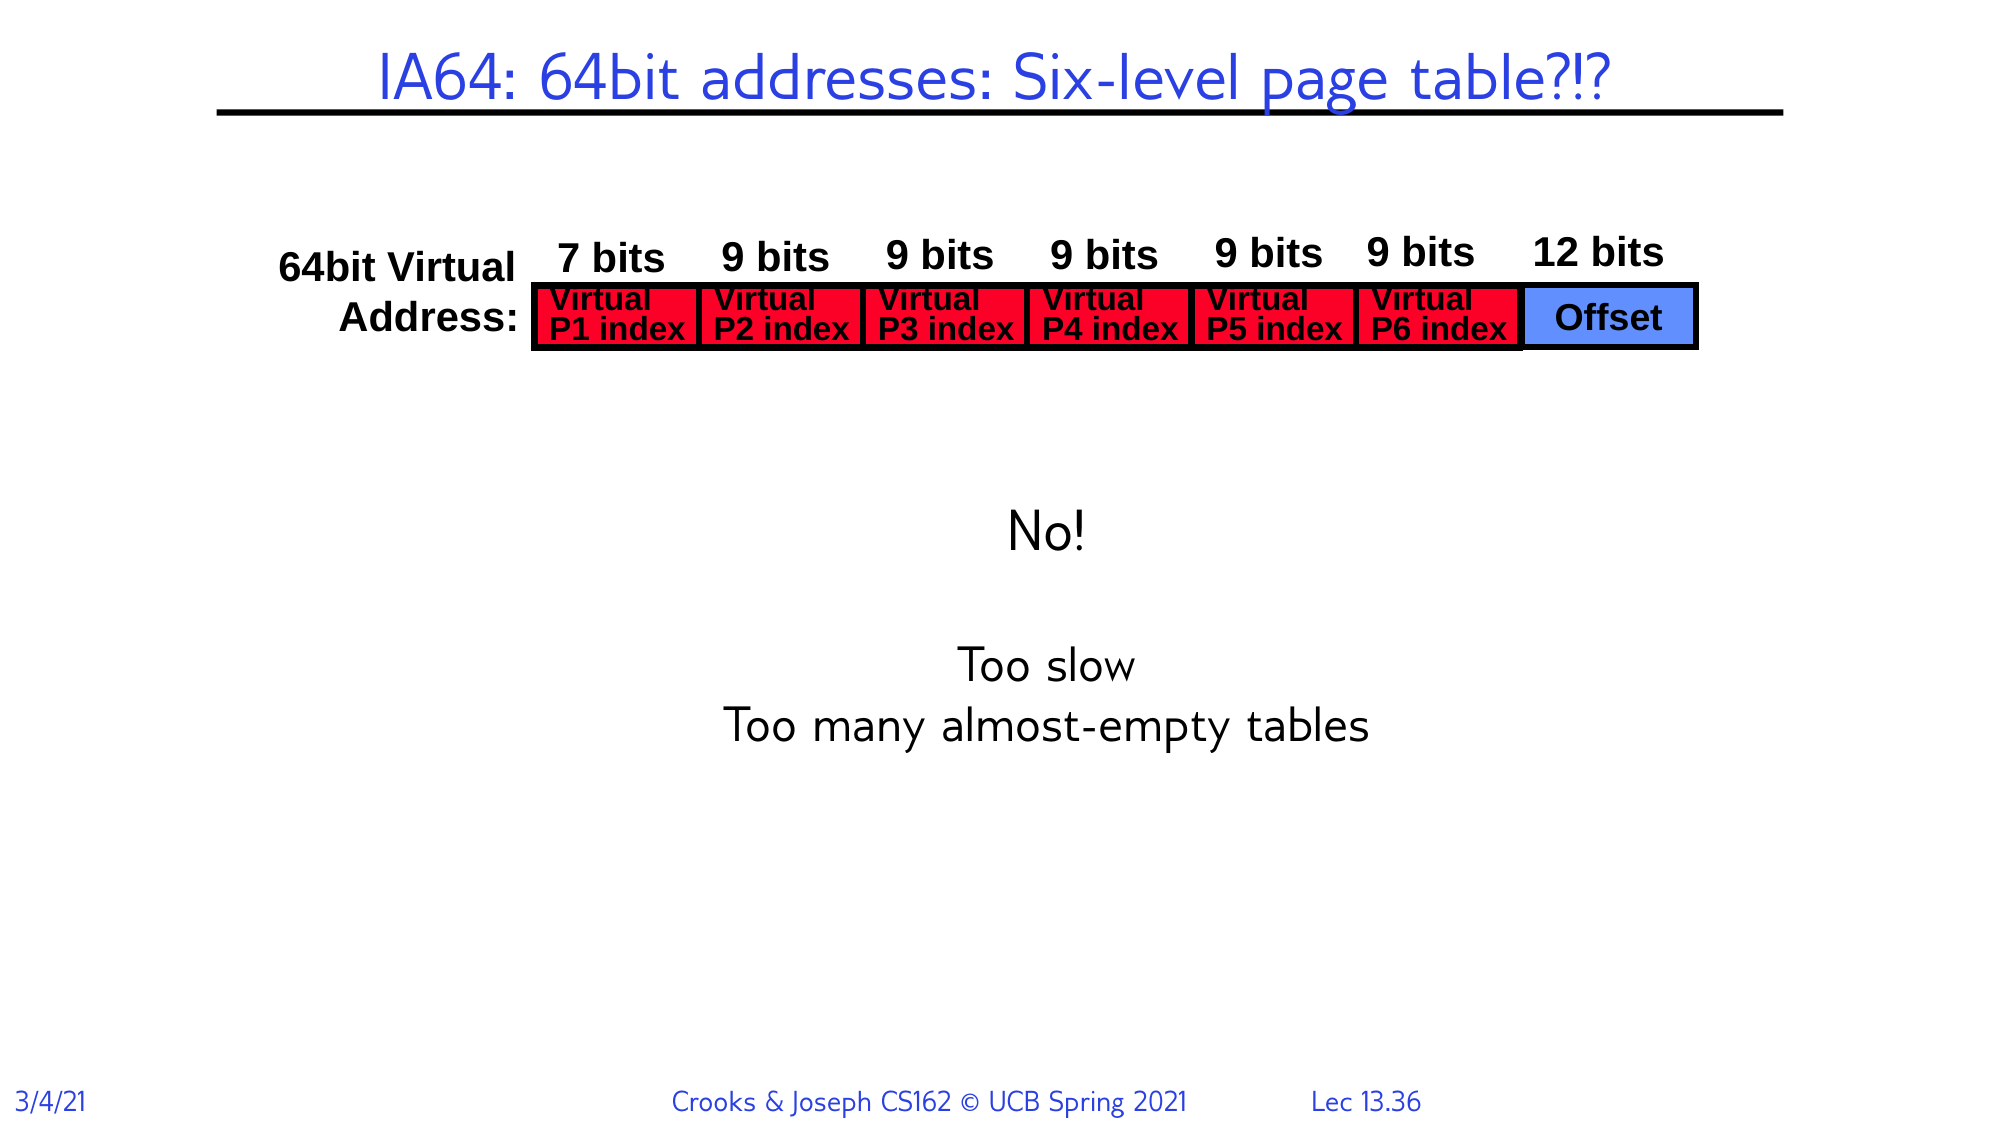

IA64: 64bit addresses: Six-level page table?!?
9 bits
12 bits
9 bits
9 bits
9 bits
9 bits
7 bits
64bit Virtual
Address:
Offset
Virtual
P1 index
Virtual
P2 index
Virtual
P3 index
Virtual
P4 index
Virtual
P5 index
Virtual
P6 index
No!

Too slow
Too many almost-empty tables